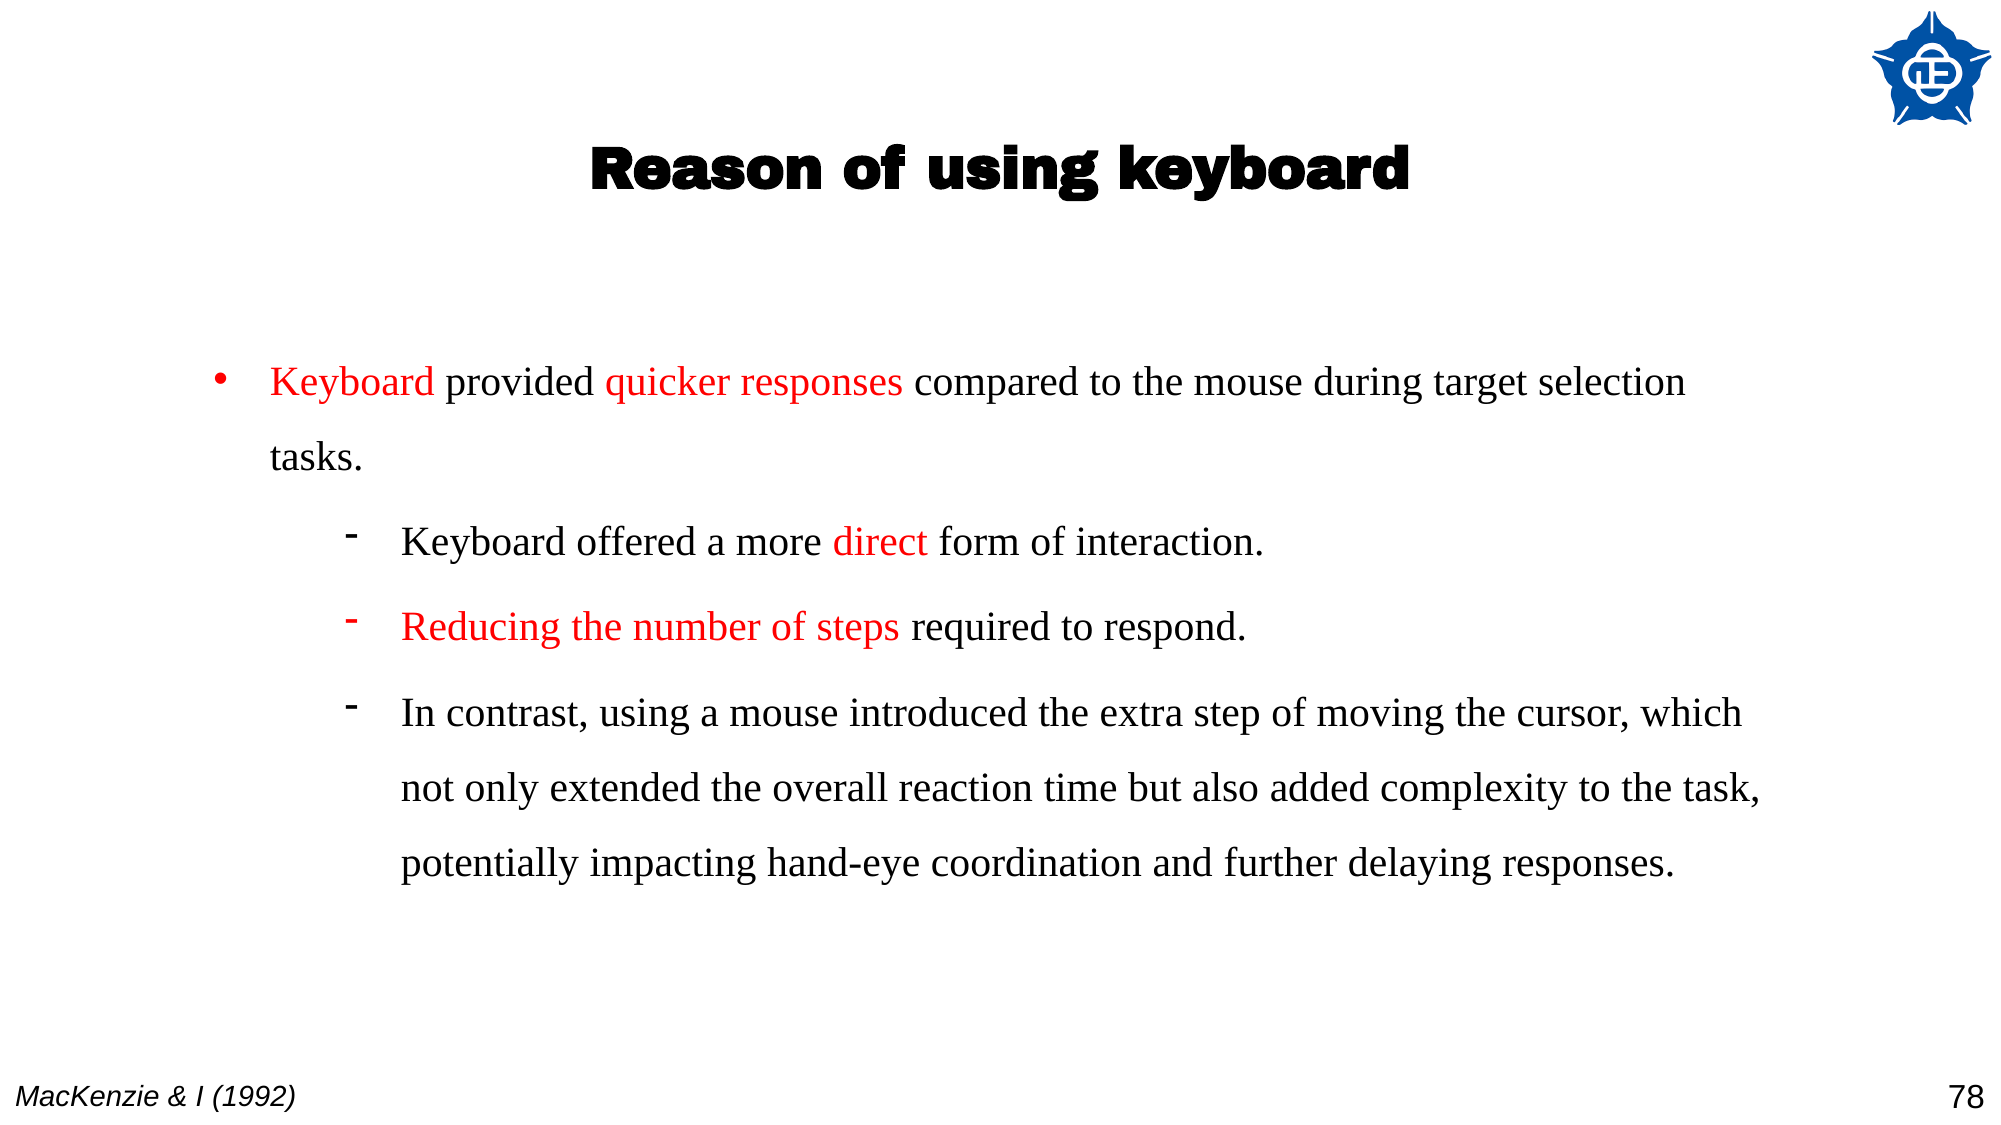

# Reason of using keyboard
Keyboard provided quicker responses compared to the mouse during target selection tasks.
Keyboard offered a more direct form of interaction.
Reducing the number of steps required to respond.
In contrast, using a mouse introduced the extra step of moving the cursor, which not only extended the overall reaction time but also added complexity to the task, potentially impacting hand-eye coordination and further delaying responses.
MacKenzie & I (1992)
78